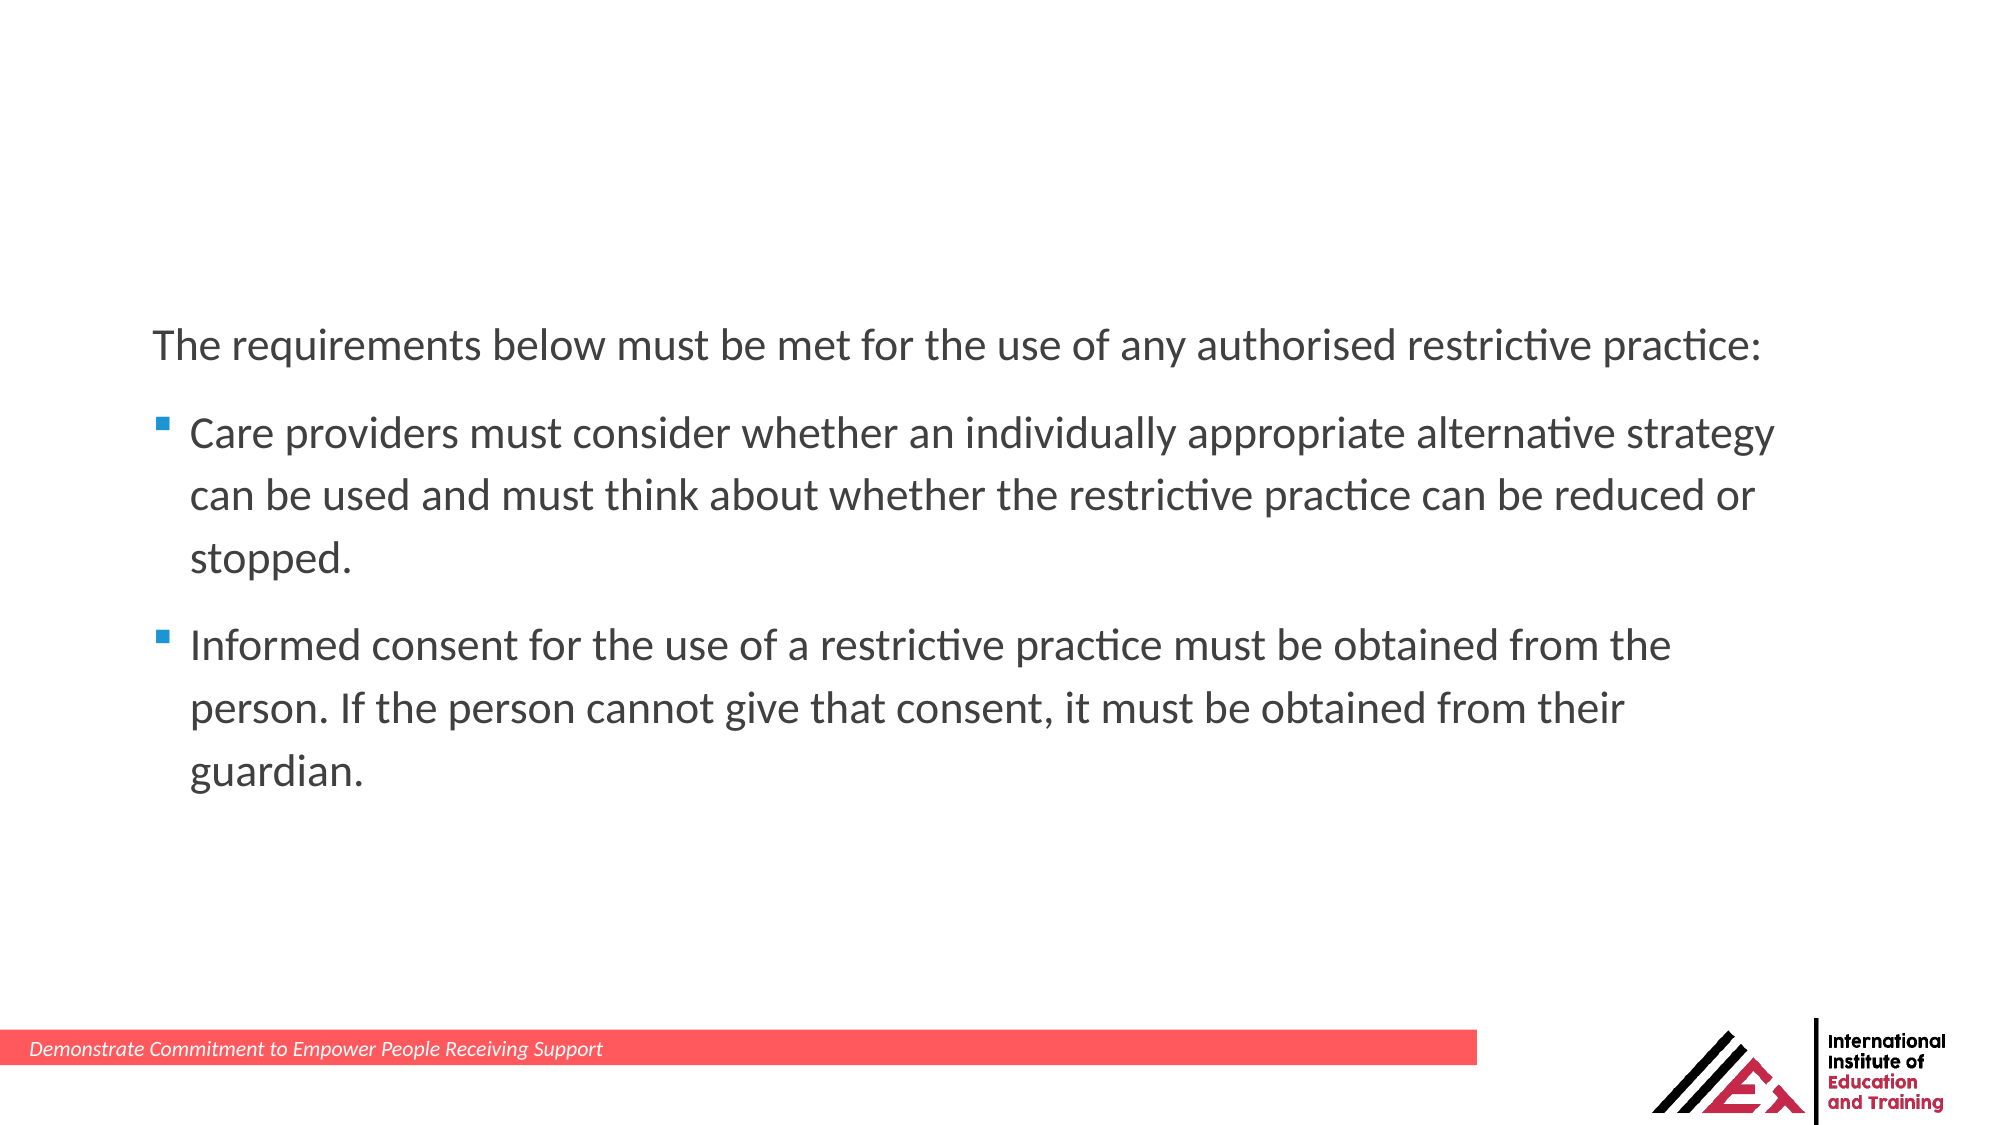

The requirements below must be met for the use of any authorised restrictive practice:
Care providers must consider whether an individually appropriate alternative strategy can be used and must think about whether the restrictive practice can be reduced or stopped.
Informed consent for the use of a restrictive practice must be obtained from the person. If the person cannot give that consent, it must be obtained from their guardian.
Demonstrate Commitment to Empower People Receiving Support